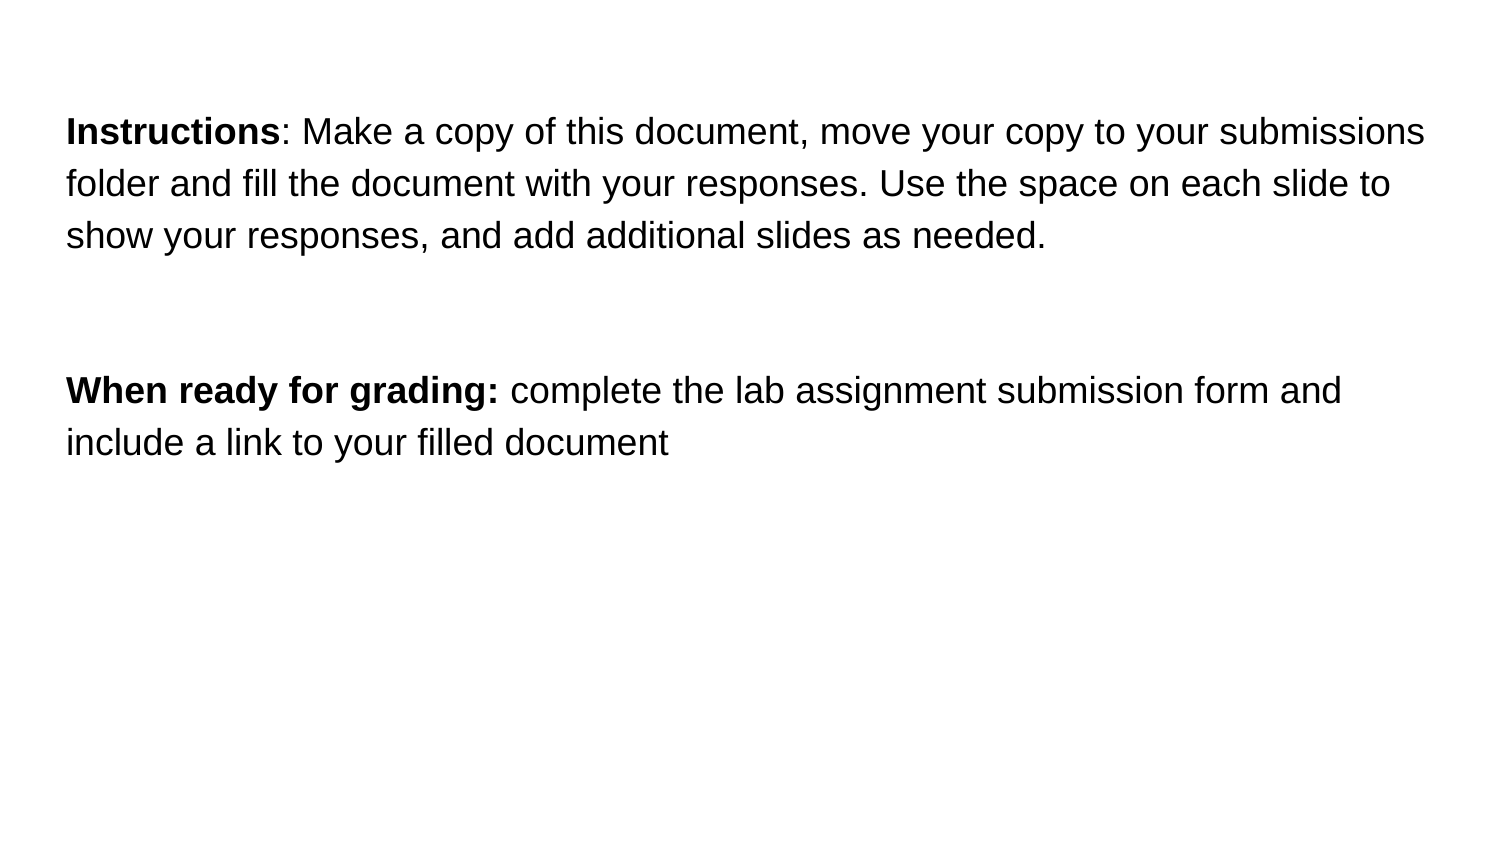

Instructions: Make a copy of this document, move your copy to your submissions folder and fill the document with your responses. Use the space on each slide to show your responses, and add additional slides as needed.

When ready for grading: complete the lab assignment submission form and include a link to your filled document